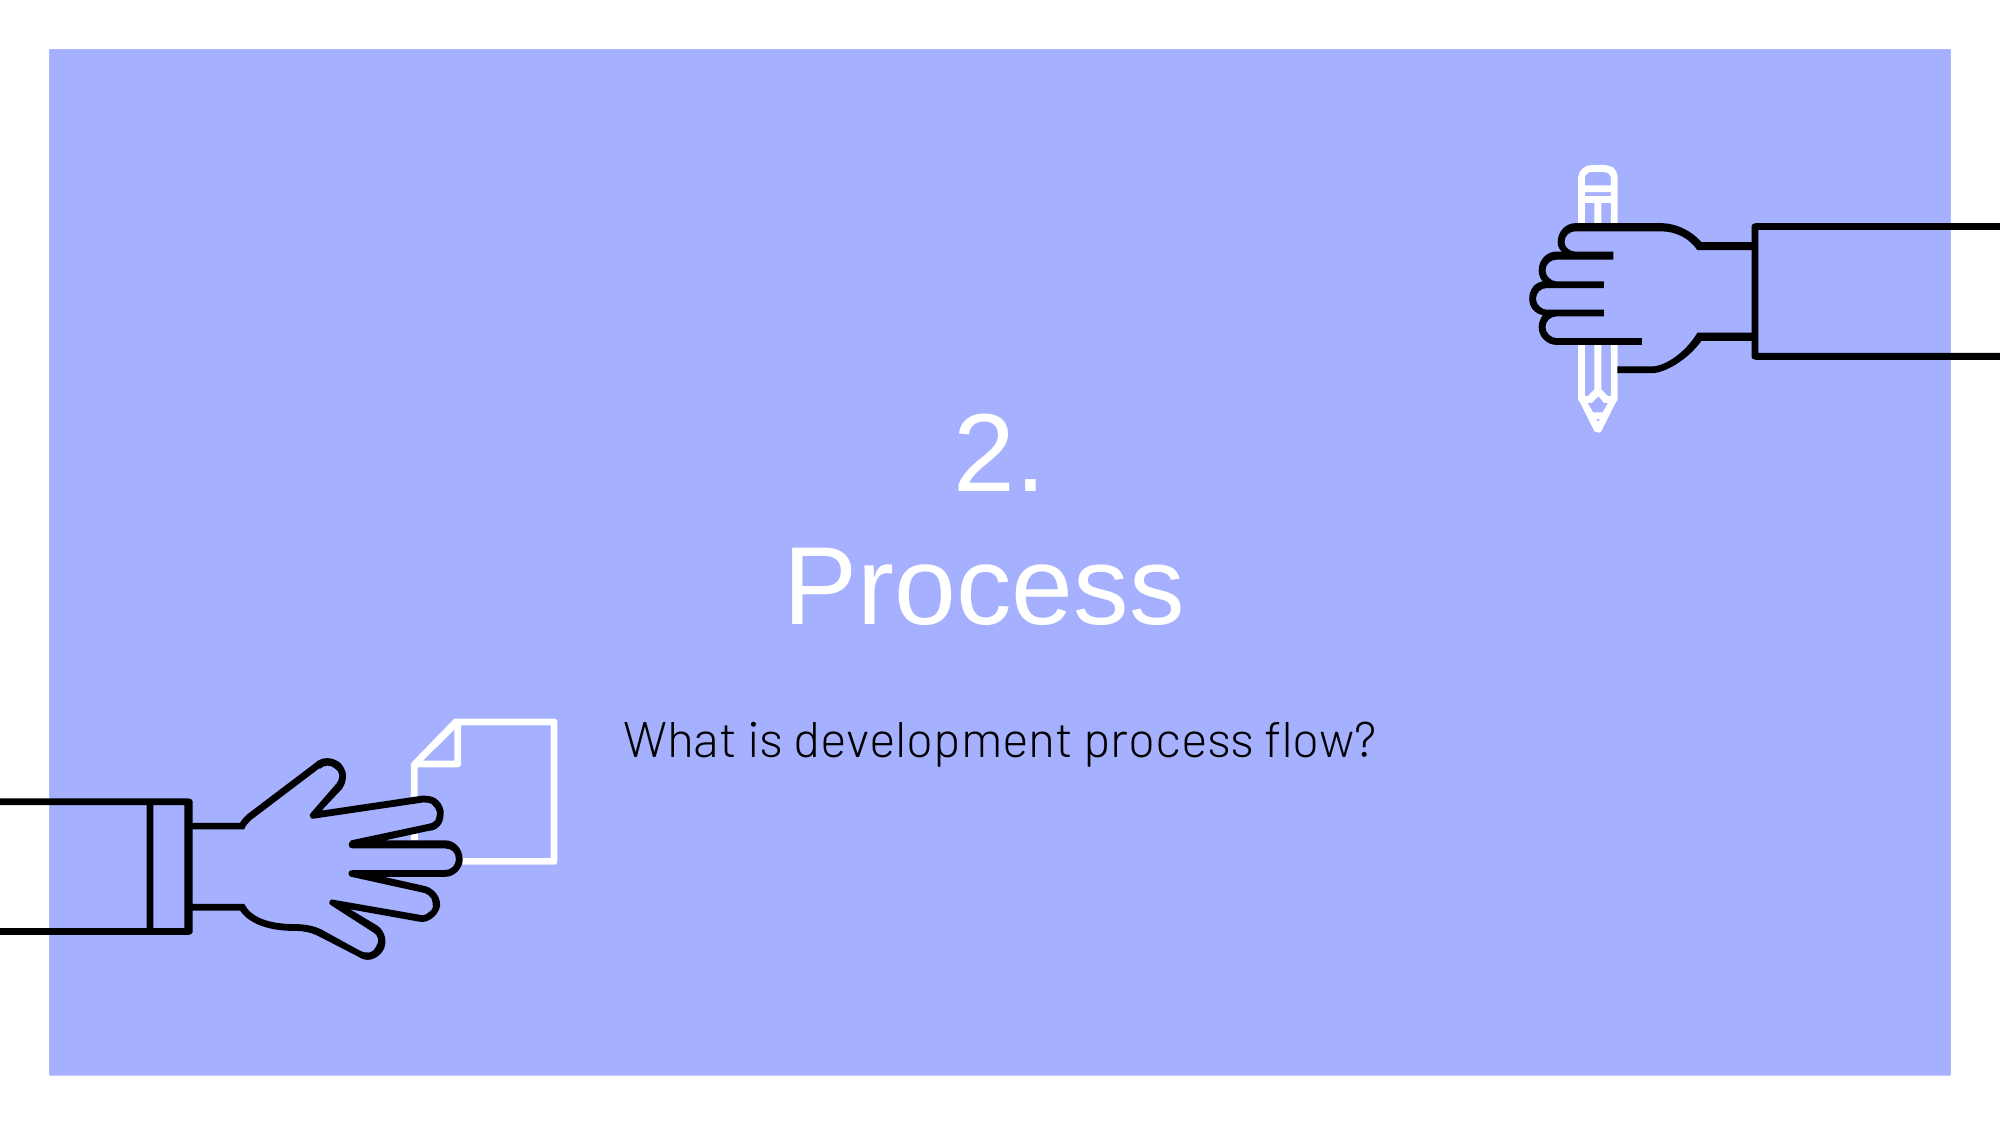

# 2.
Process
What is development process flow?